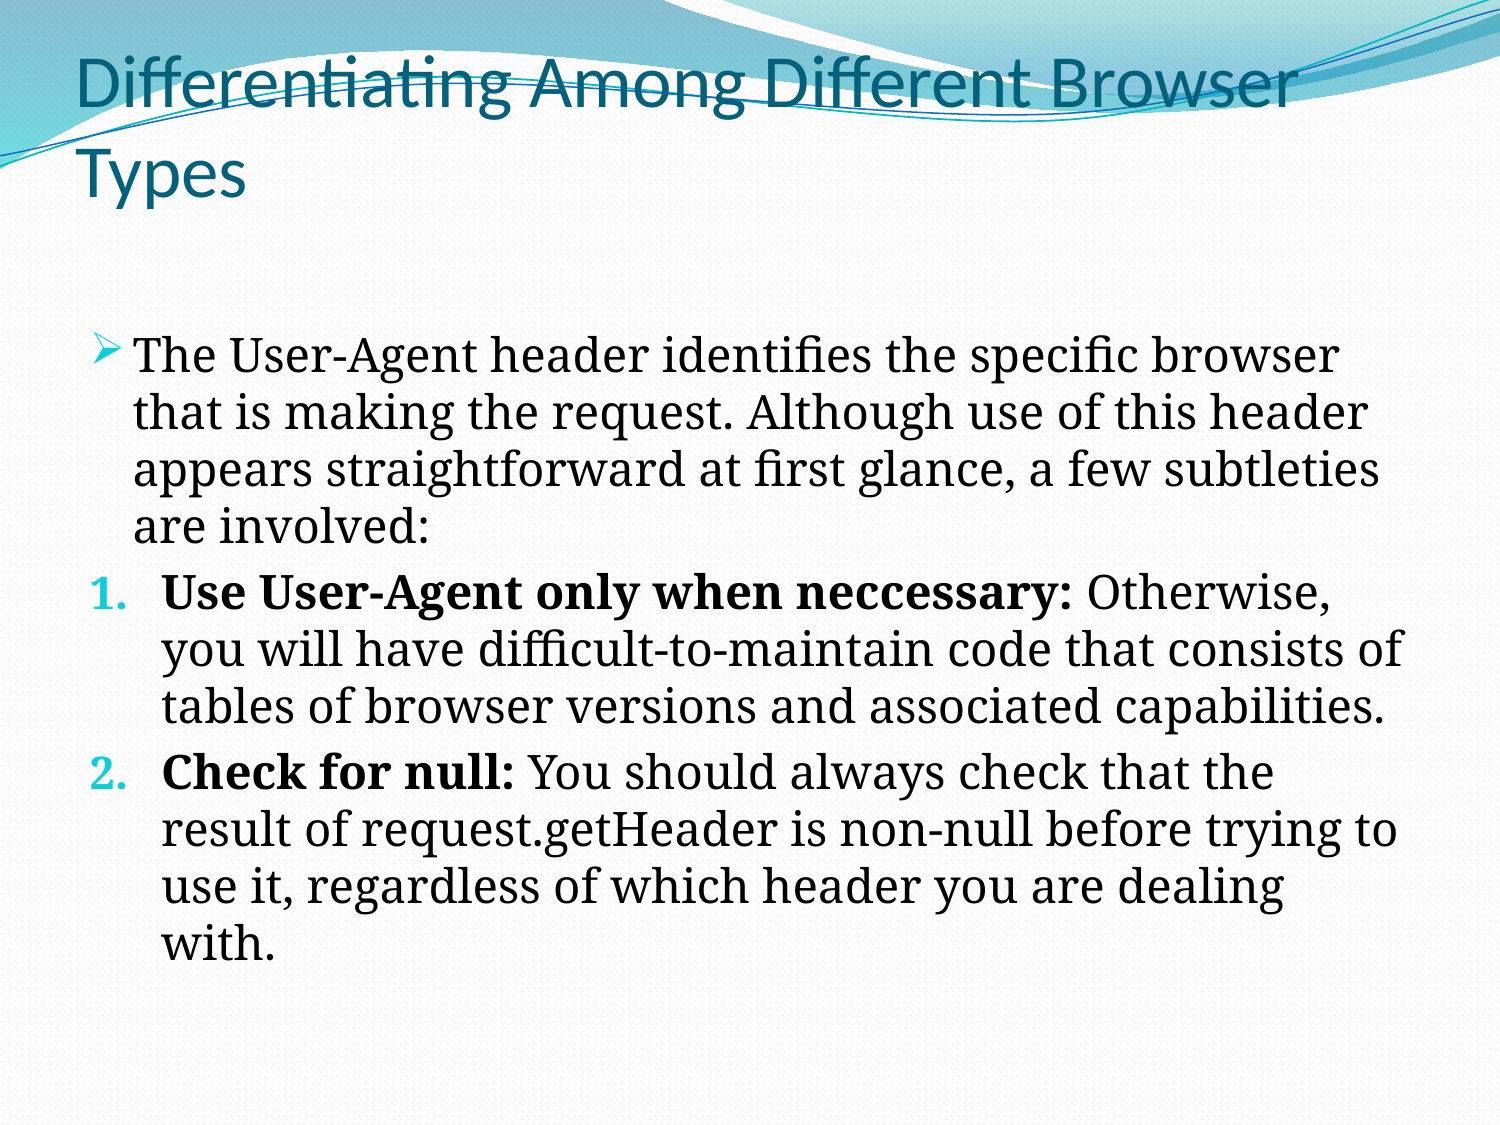

# Differentiating Among Different Browser Types
The User-Agent header identifies the specific browser that is making the request. Although use of this header appears straightforward at first glance, a few subtleties are involved:
Use User-Agent only when neccessary: Otherwise, you will have difficult-to-maintain code that consists of tables of browser versions and associated capabilities.
Check for null: You should always check that the result of request.getHeader is non-null before trying to use it, regardless of which header you are dealing with.